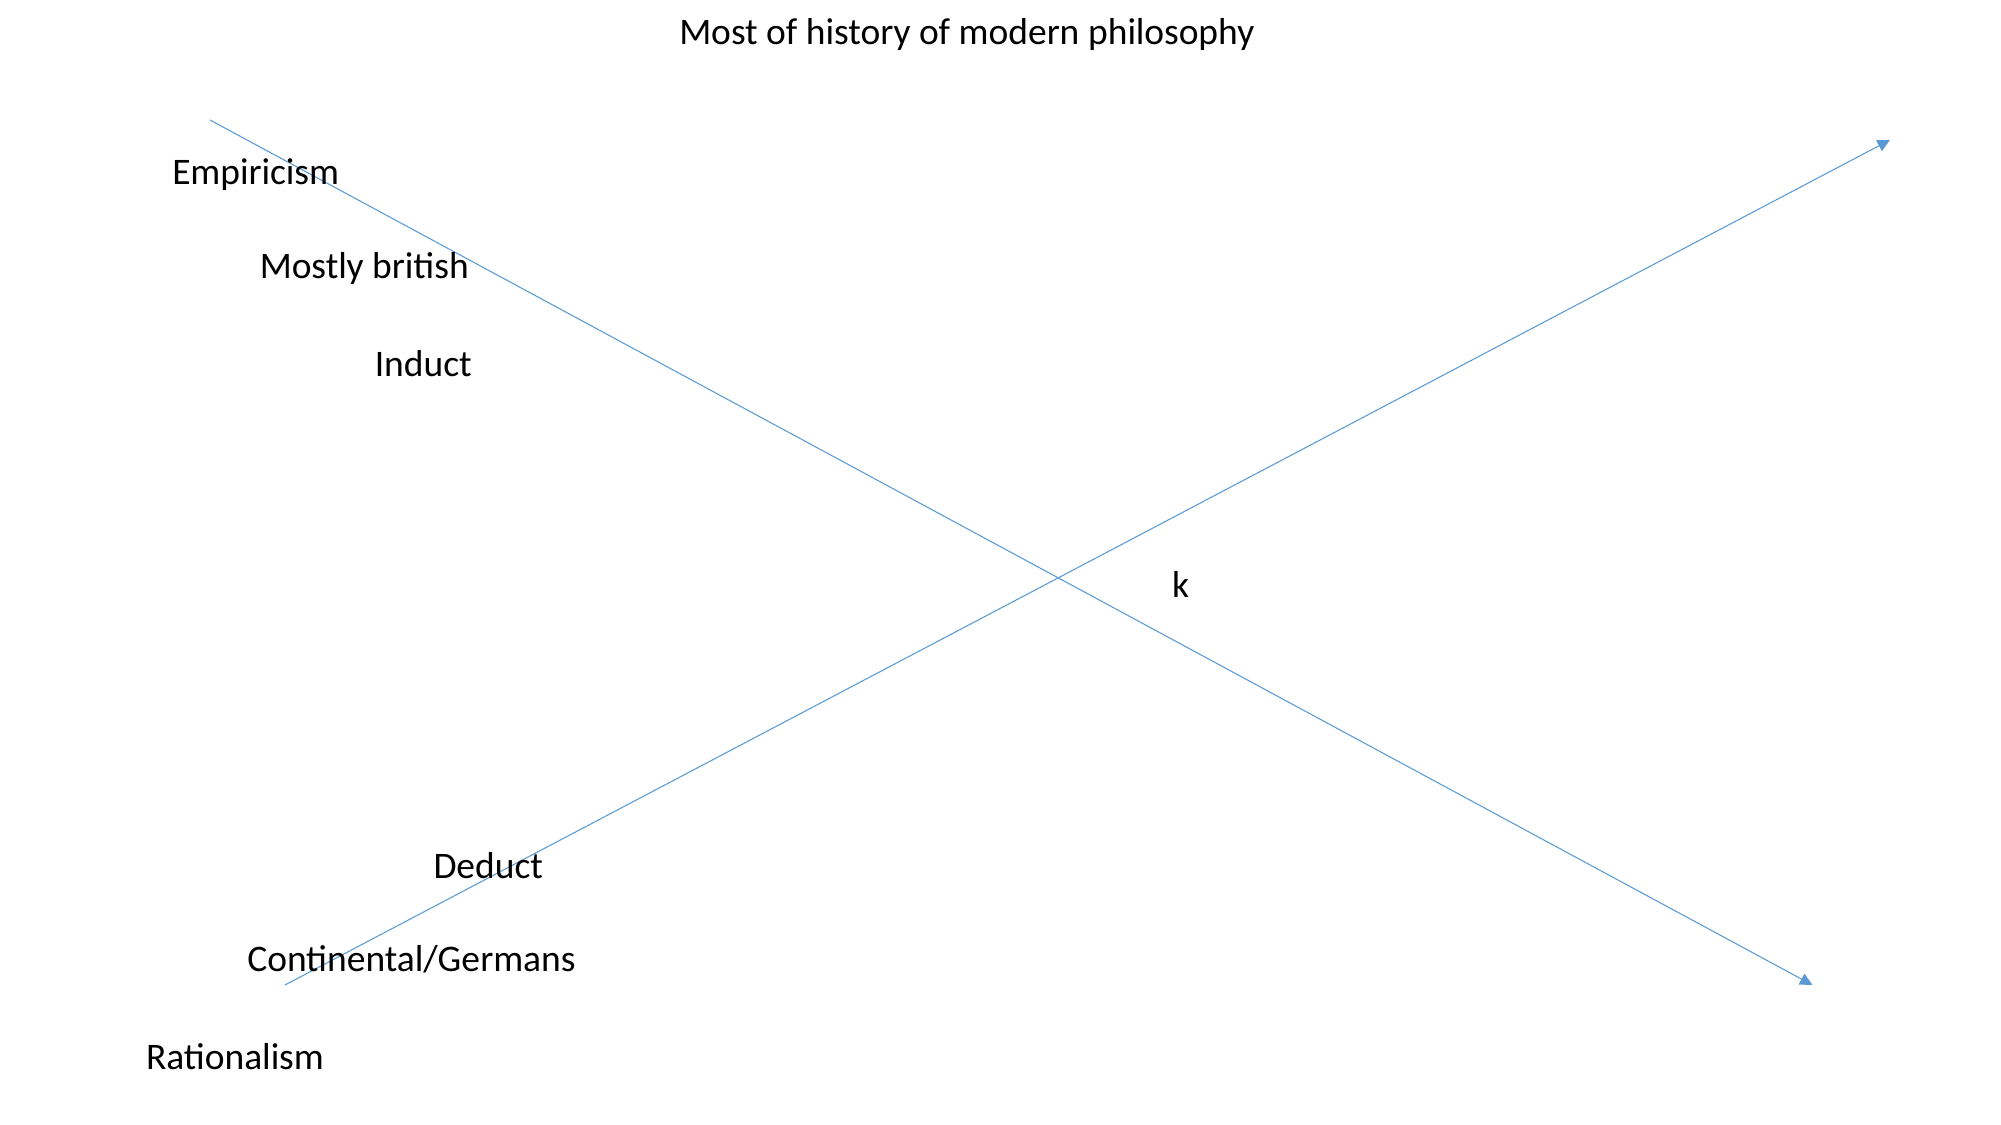

Most of history of modern philosophy
Empiricism
Mostly british
Induct
k
Deduct
Continental/Germans
Rationalism